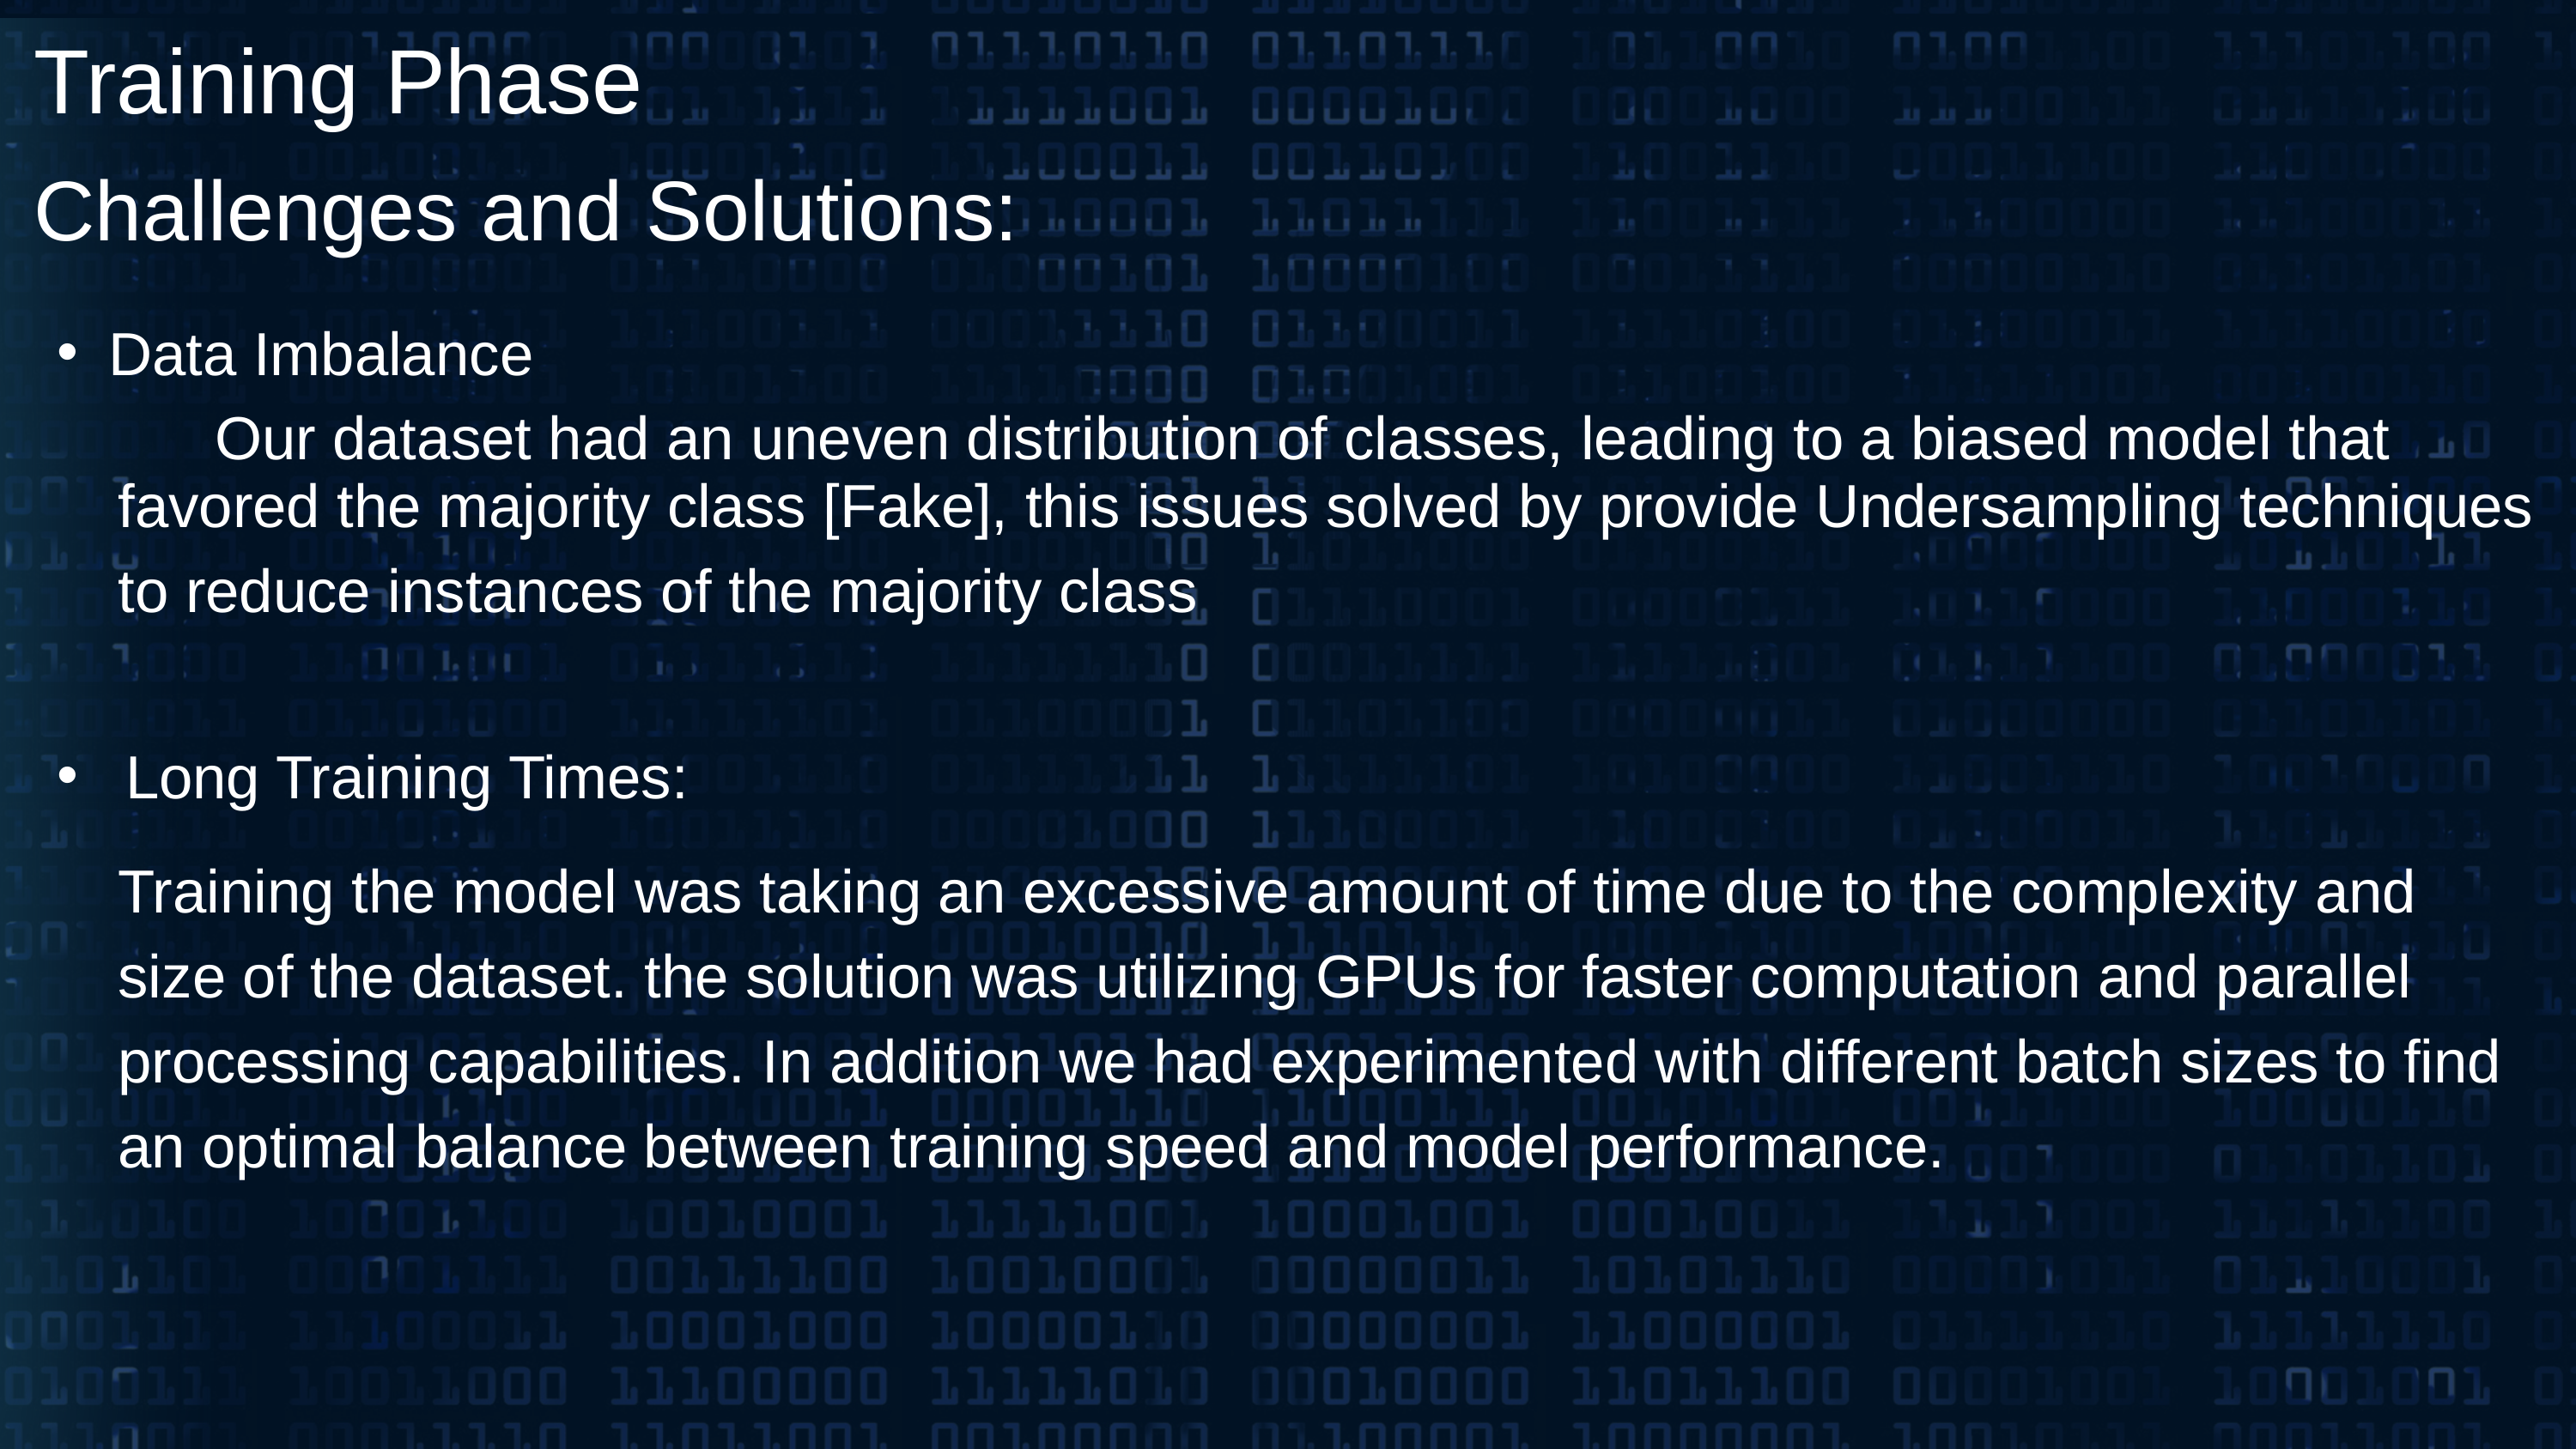

Training Phase

Challenges and Solutions:

Data Imbalance

 Our dataset had an uneven distribution of classes, leading to a biased model that
favored the majority class [Fake], this issues solved by provide Undersampling techniques to reduce instances of the majority class
 Long Training Times:

Training the model was taking an excessive amount of time due to the complexity and size of the dataset. the solution was utilizing GPUs for faster computation and parallel processing capabilities. In addition we had experimented with different batch sizes to find an optimal balance between training speed and model performance.